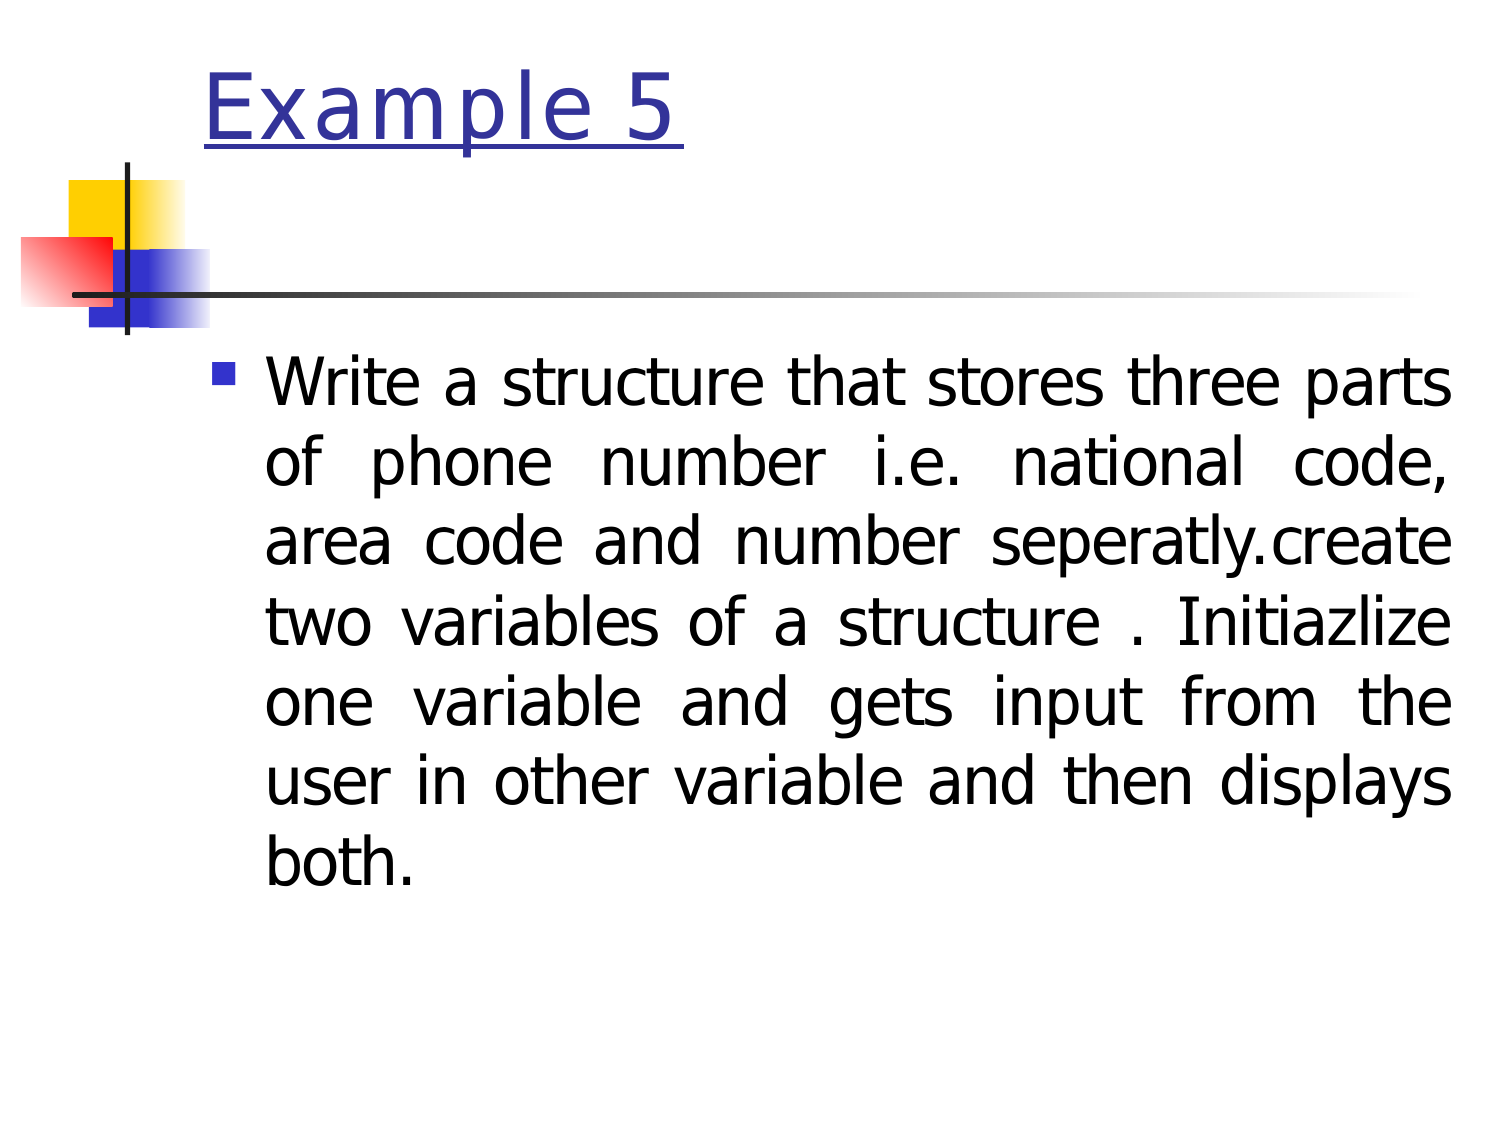

# Example 5
Write a structure that stores three parts of phone number i.e. national code, area code and number seperatly.create two variables of a structure . Initiazlize one variable and gets input from the user in other variable and then displays both.